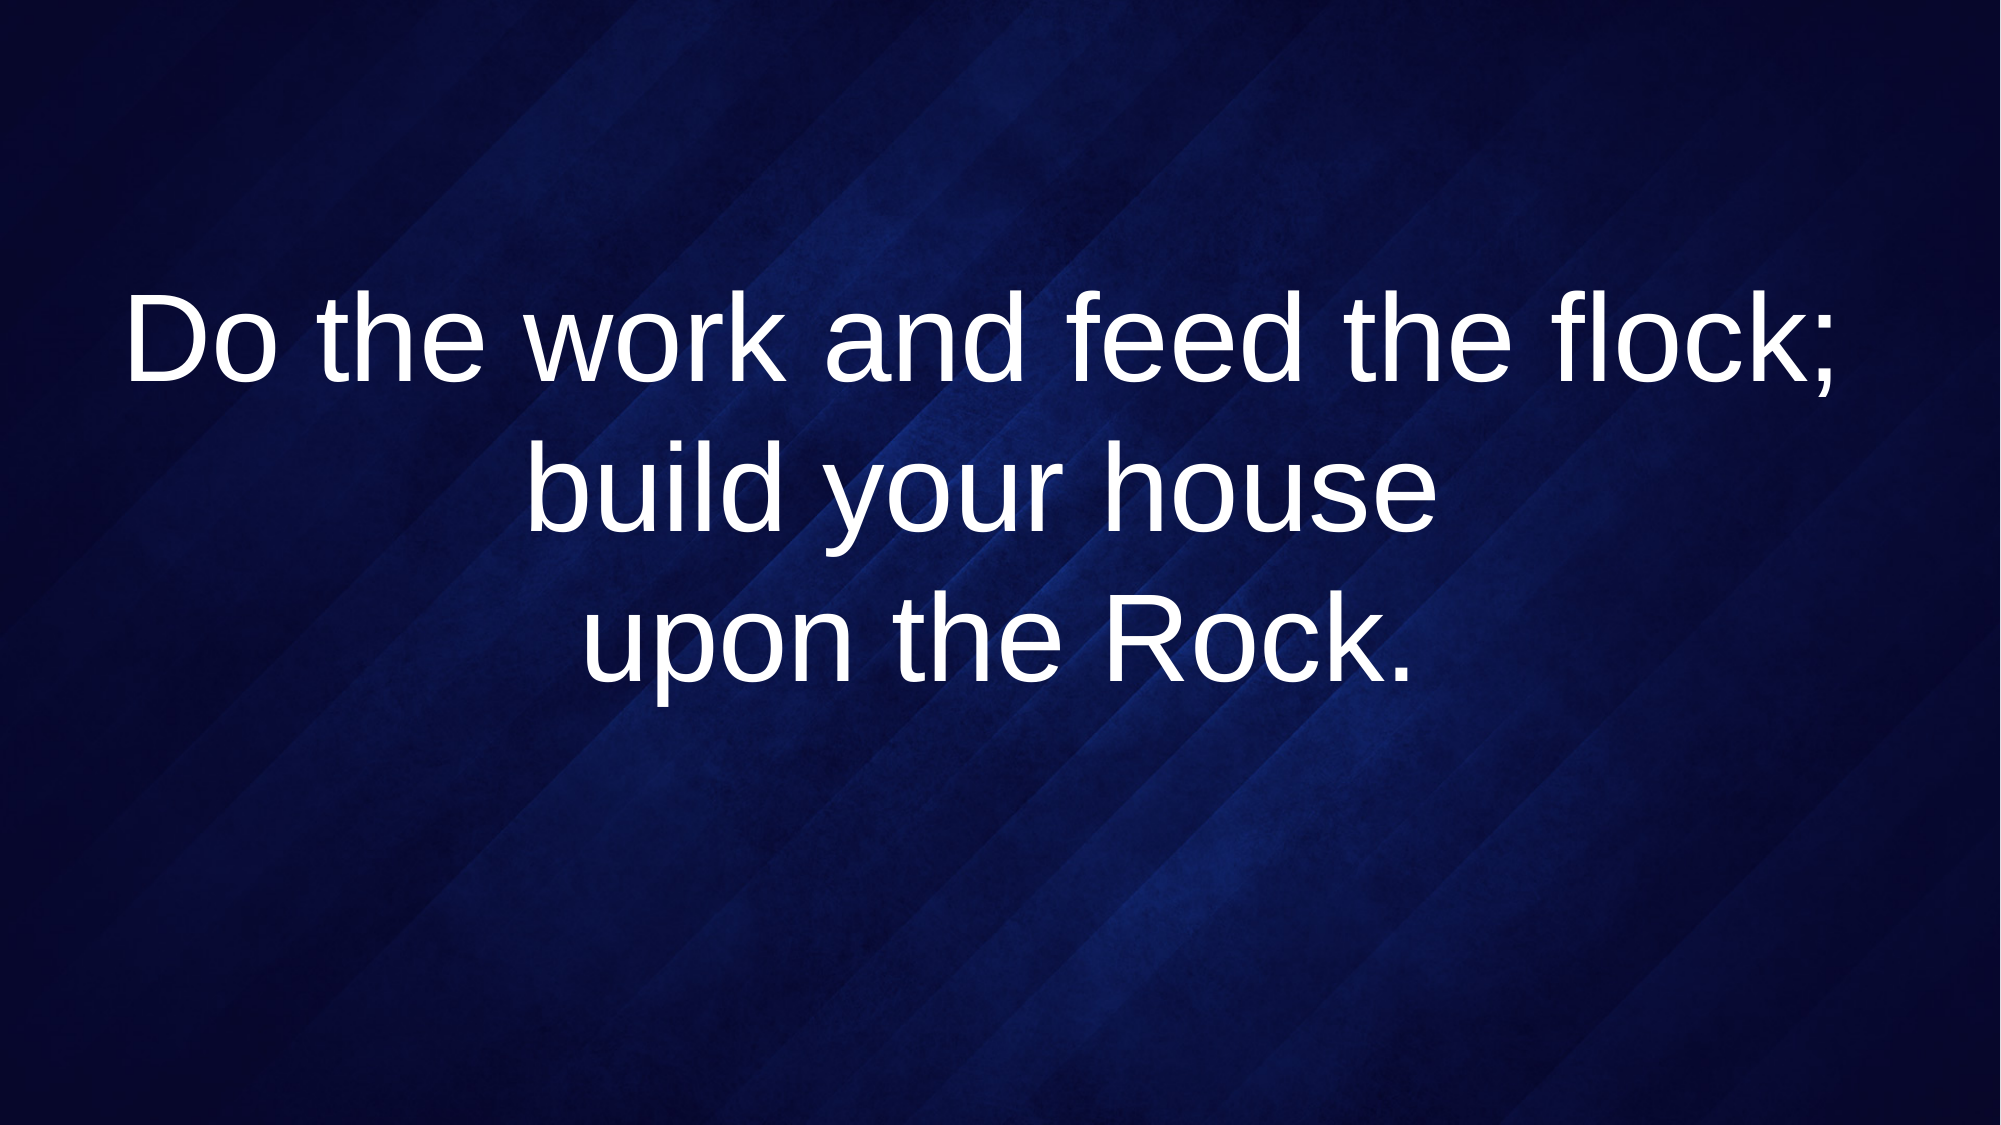

# Do the work and feed the flock; build your house upon the Rock.